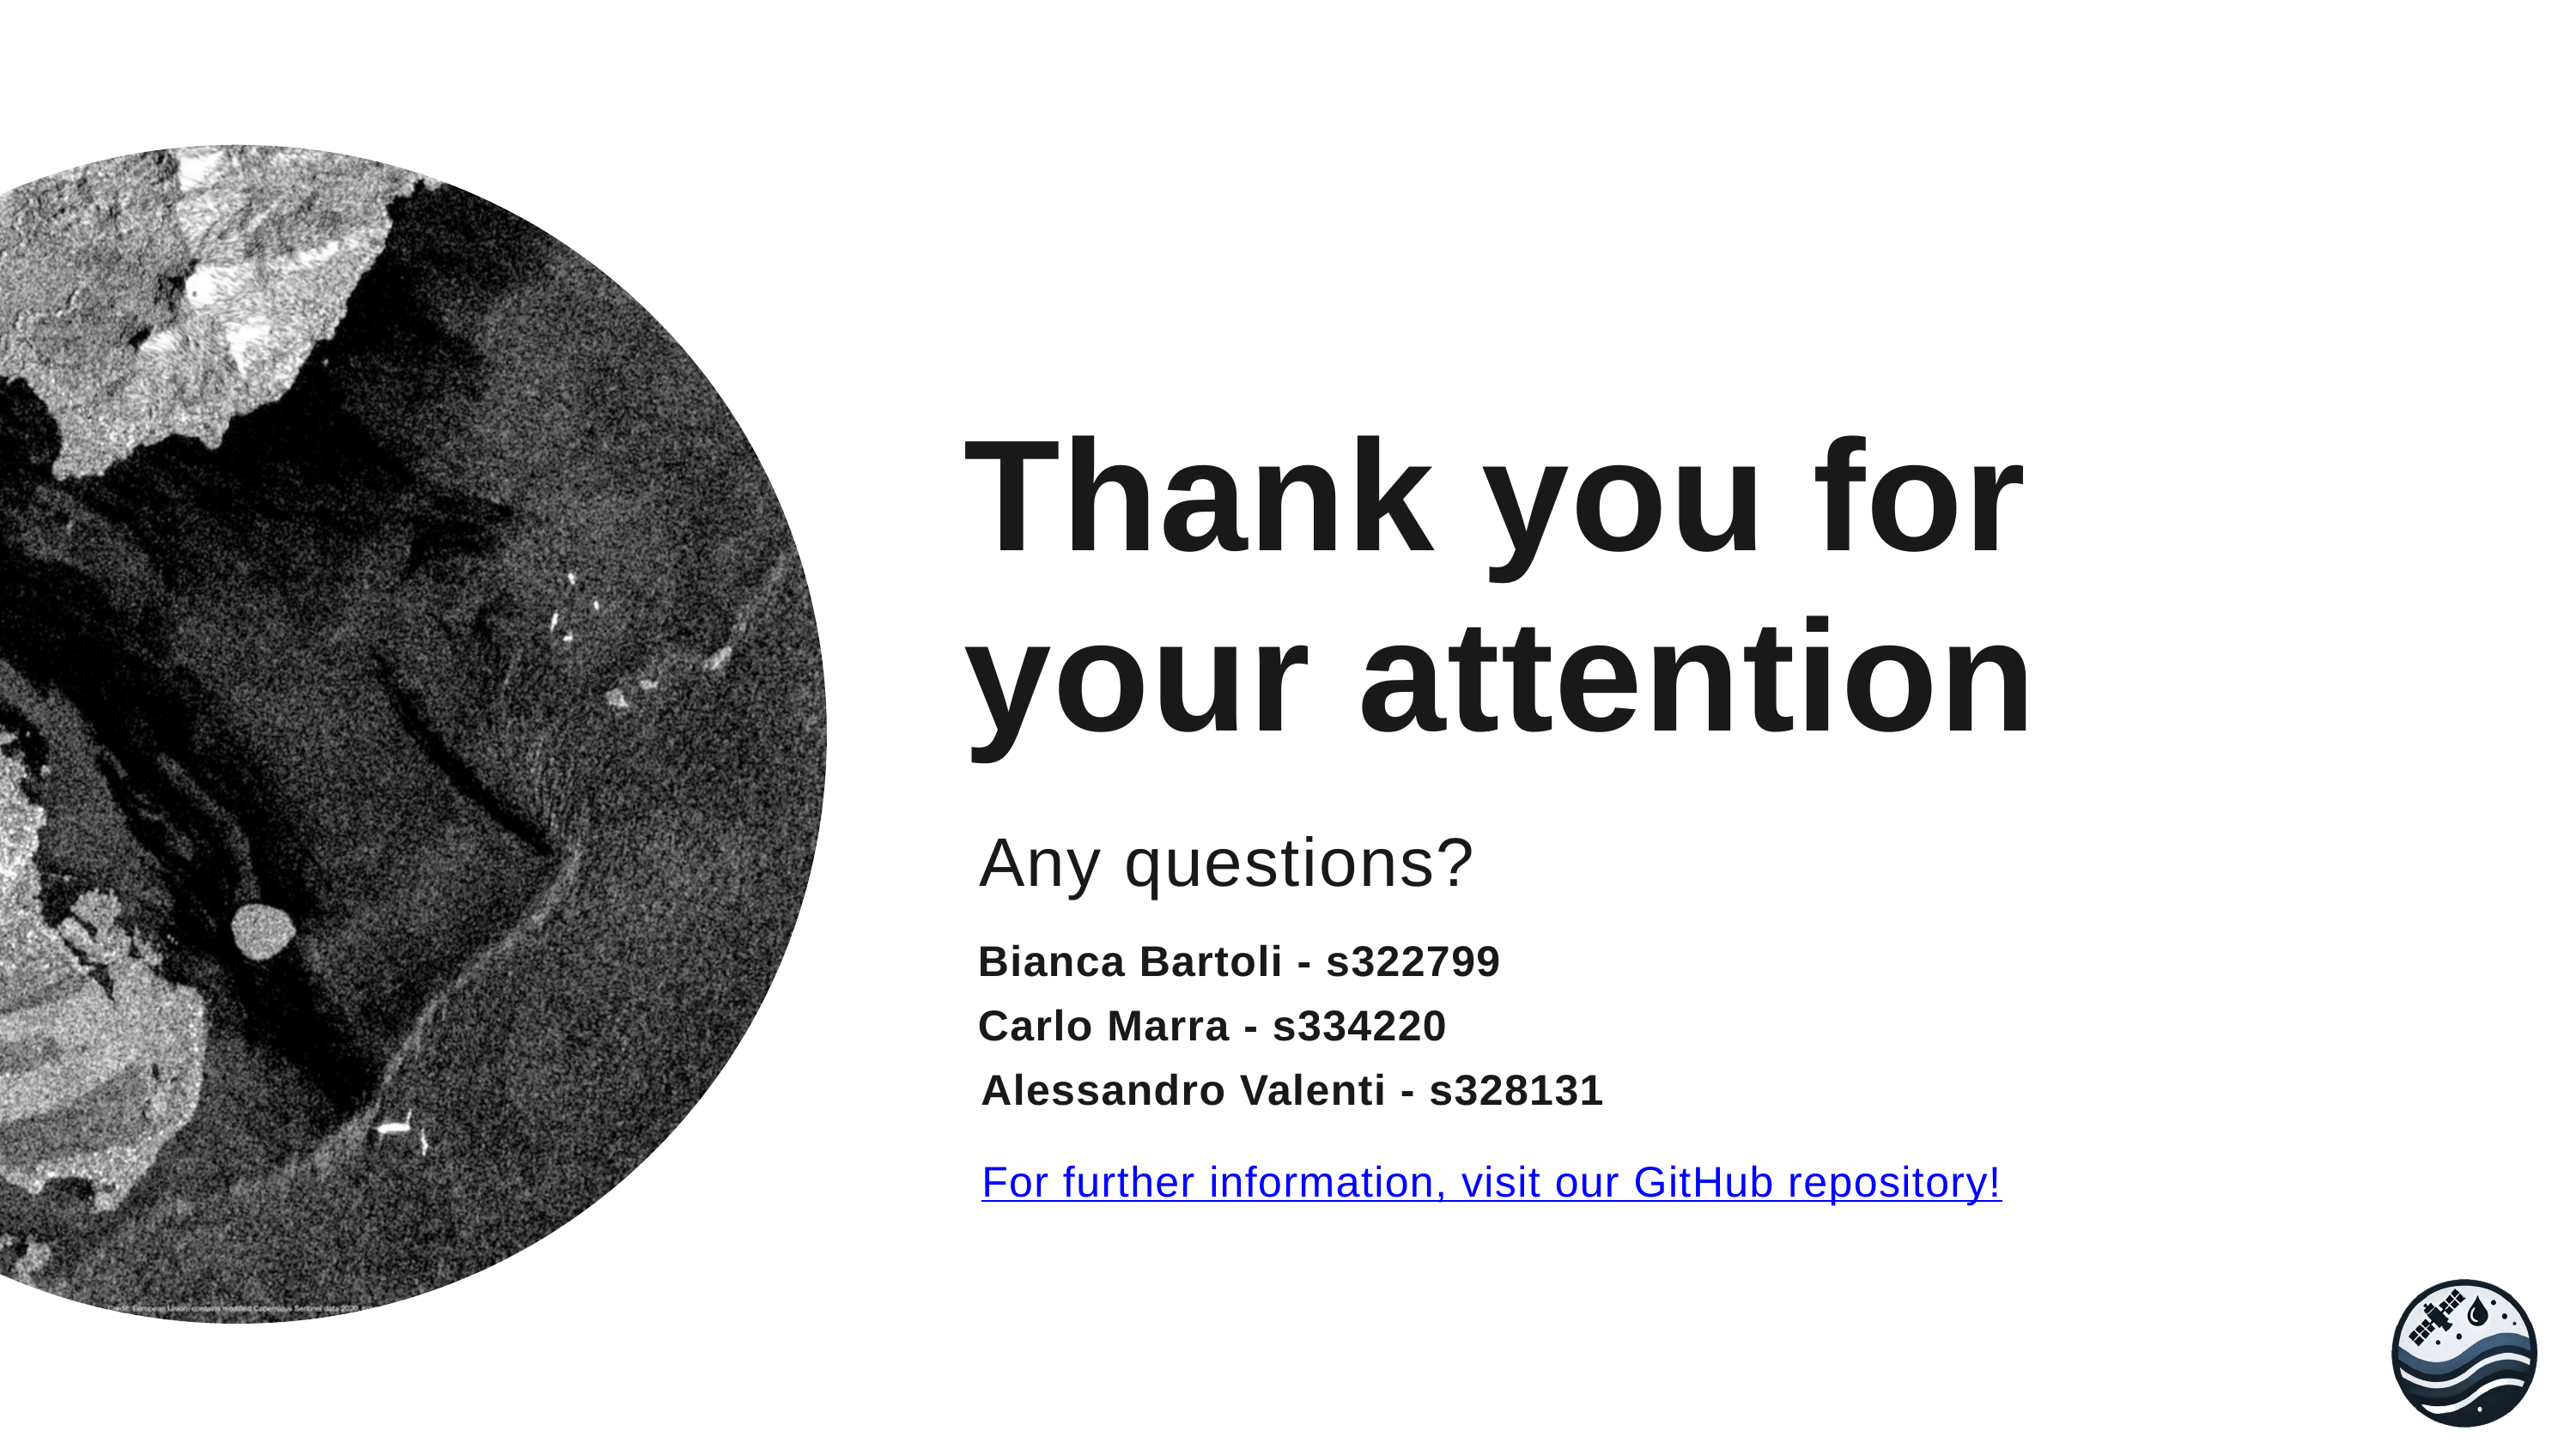

Thank you for your attention
Any questions?
Bianca Bartoli - s322799
Carlo Marra - s334220
Alessandro Valenti - s328131
For further information, visit our GitHub repository!